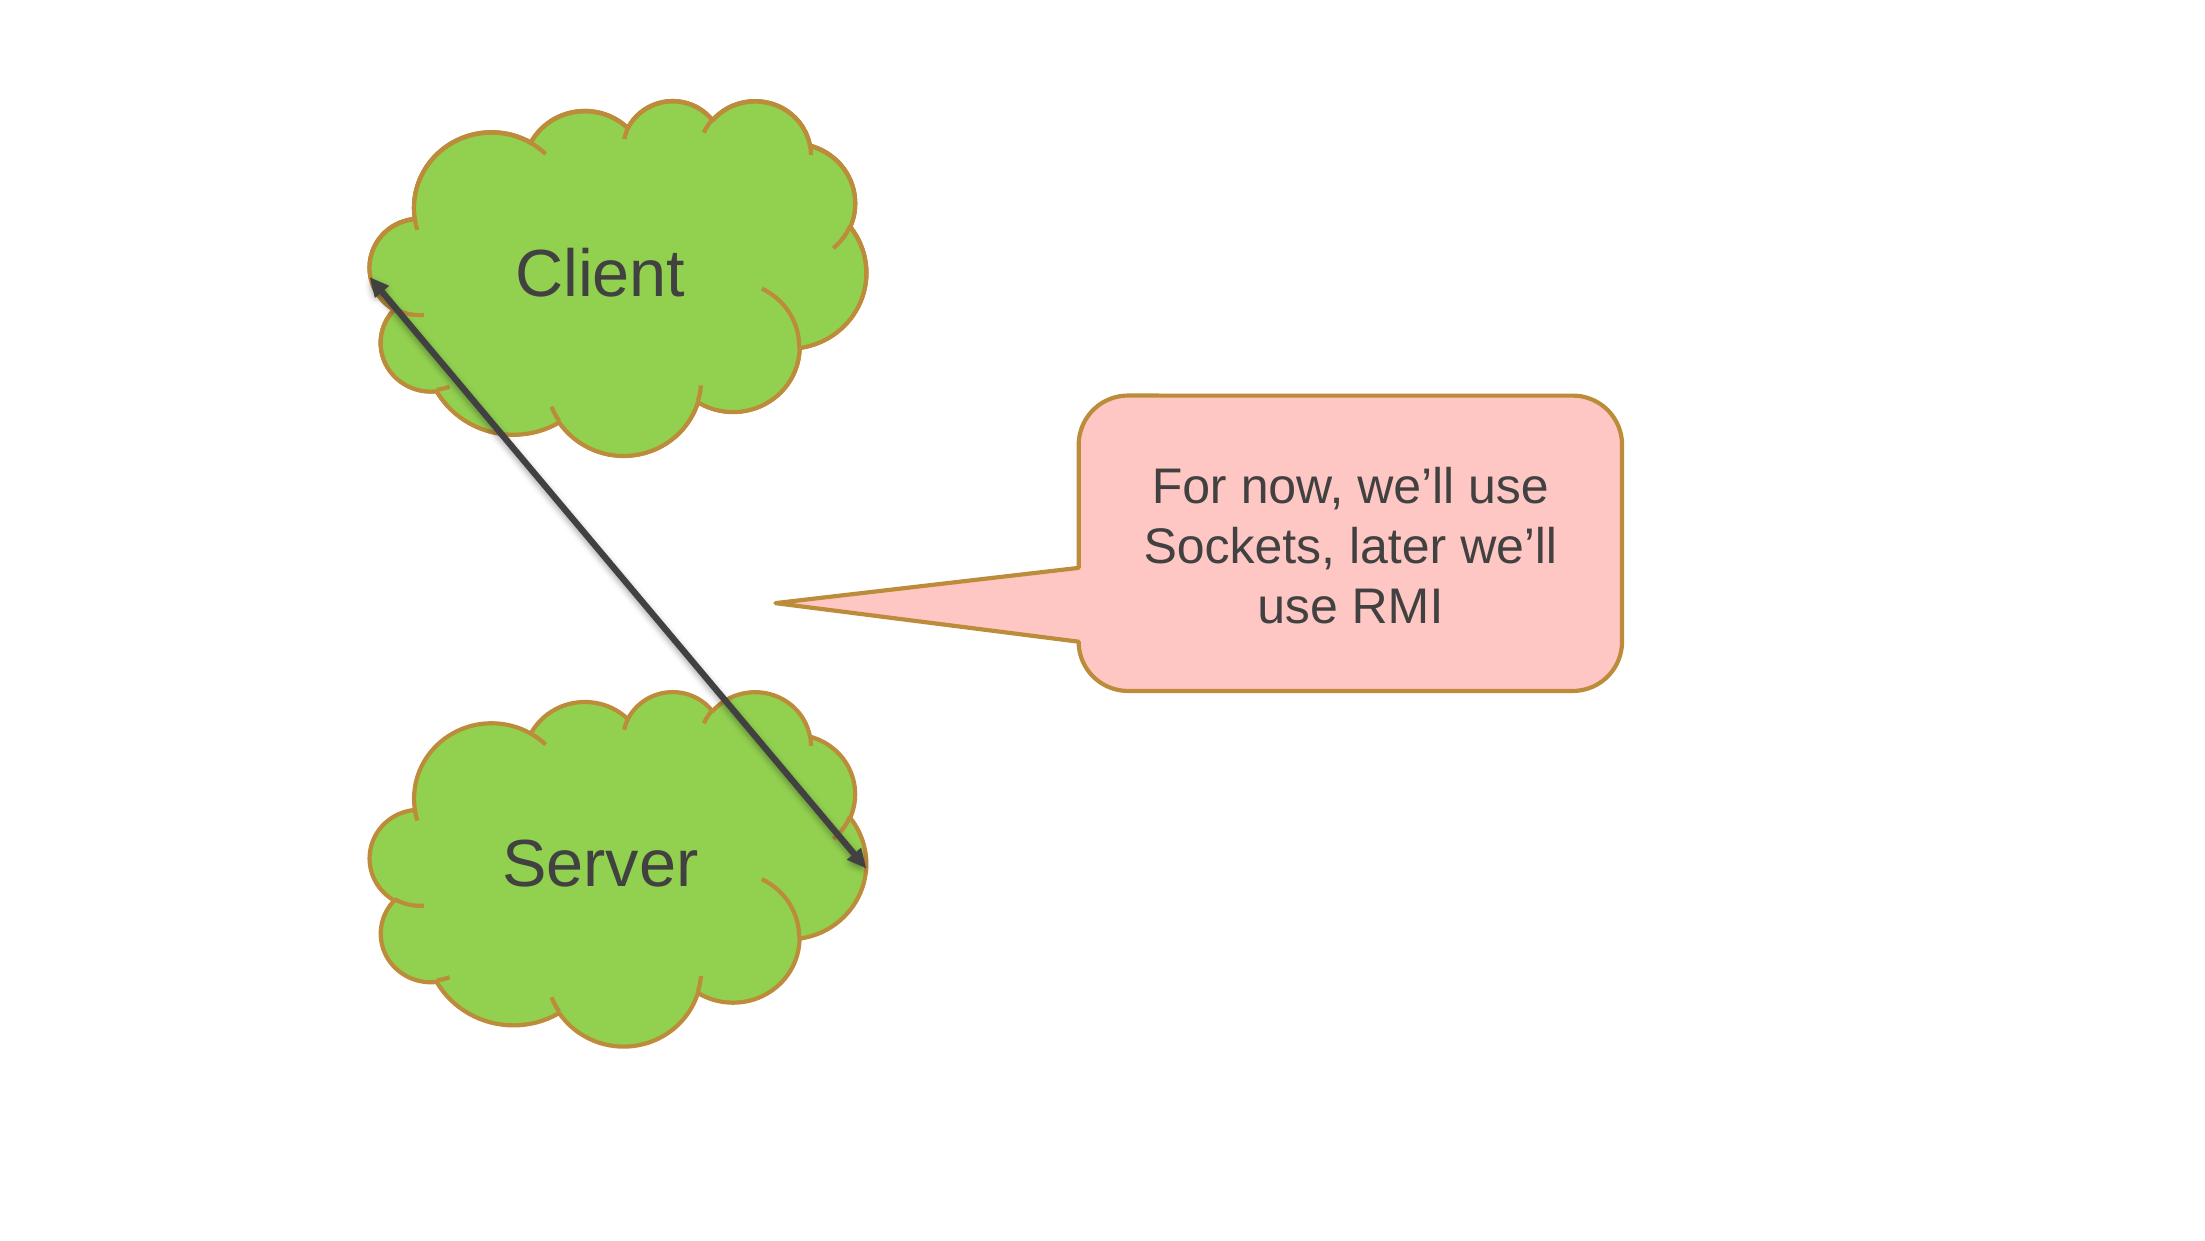

MVVM
Networking
Client
For now, we’ll use Sockets, later we’ll use RMI
Server